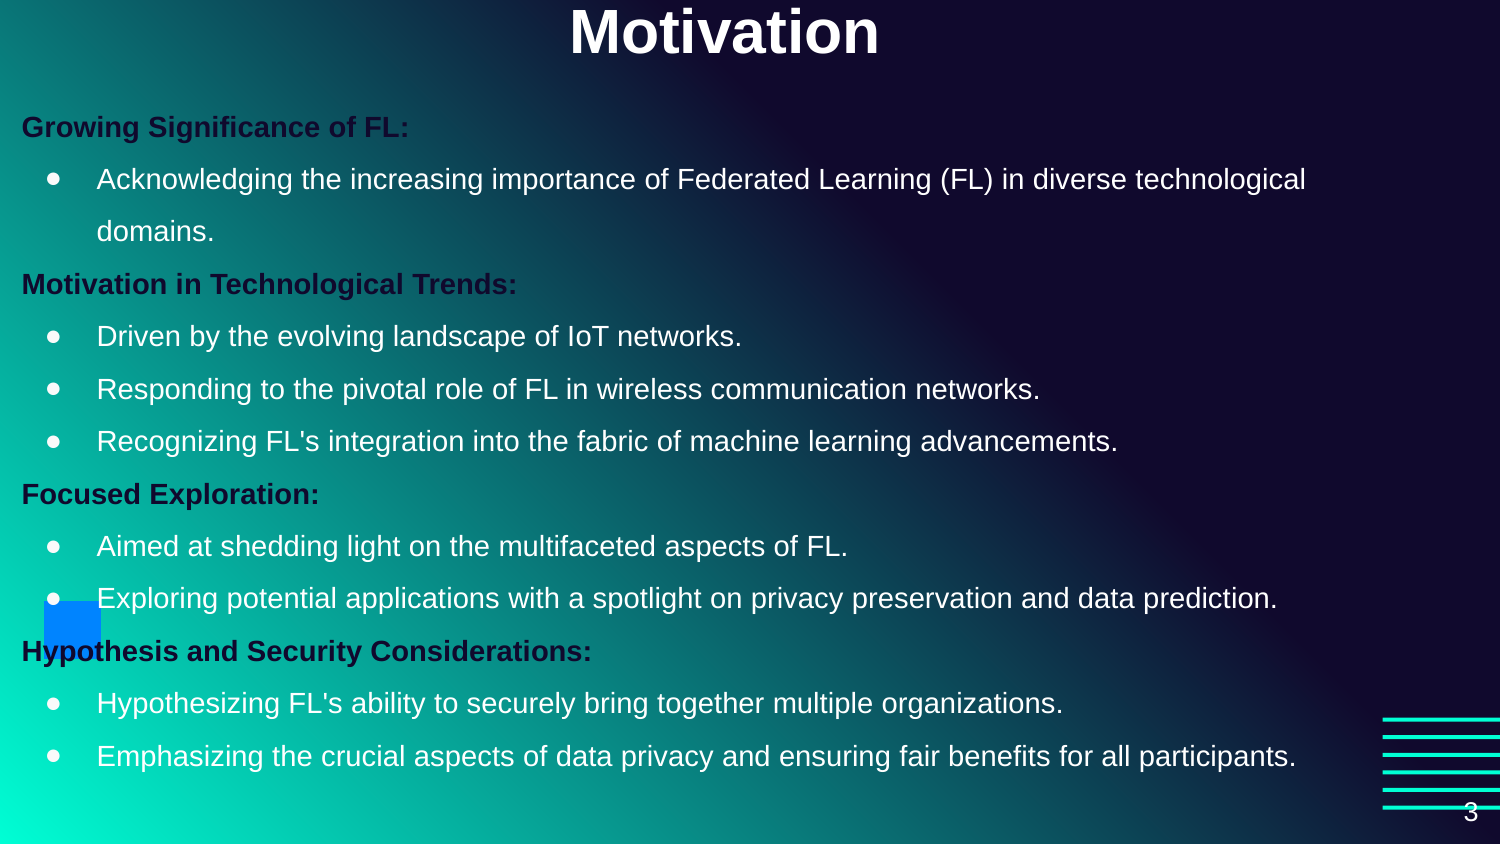

# Motivation
Growing Significance of FL:
Acknowledging the increasing importance of Federated Learning (FL) in diverse technological domains.
Motivation in Technological Trends:
Driven by the evolving landscape of IoT networks.
Responding to the pivotal role of FL in wireless communication networks.
Recognizing FL's integration into the fabric of machine learning advancements.
Focused Exploration:
Aimed at shedding light on the multifaceted aspects of FL.
Exploring potential applications with a spotlight on privacy preservation and data prediction.
Hypothesis and Security Considerations:
Hypothesizing FL's ability to securely bring together multiple organizations.
Emphasizing the crucial aspects of data privacy and ensuring fair benefits for all participants.

3